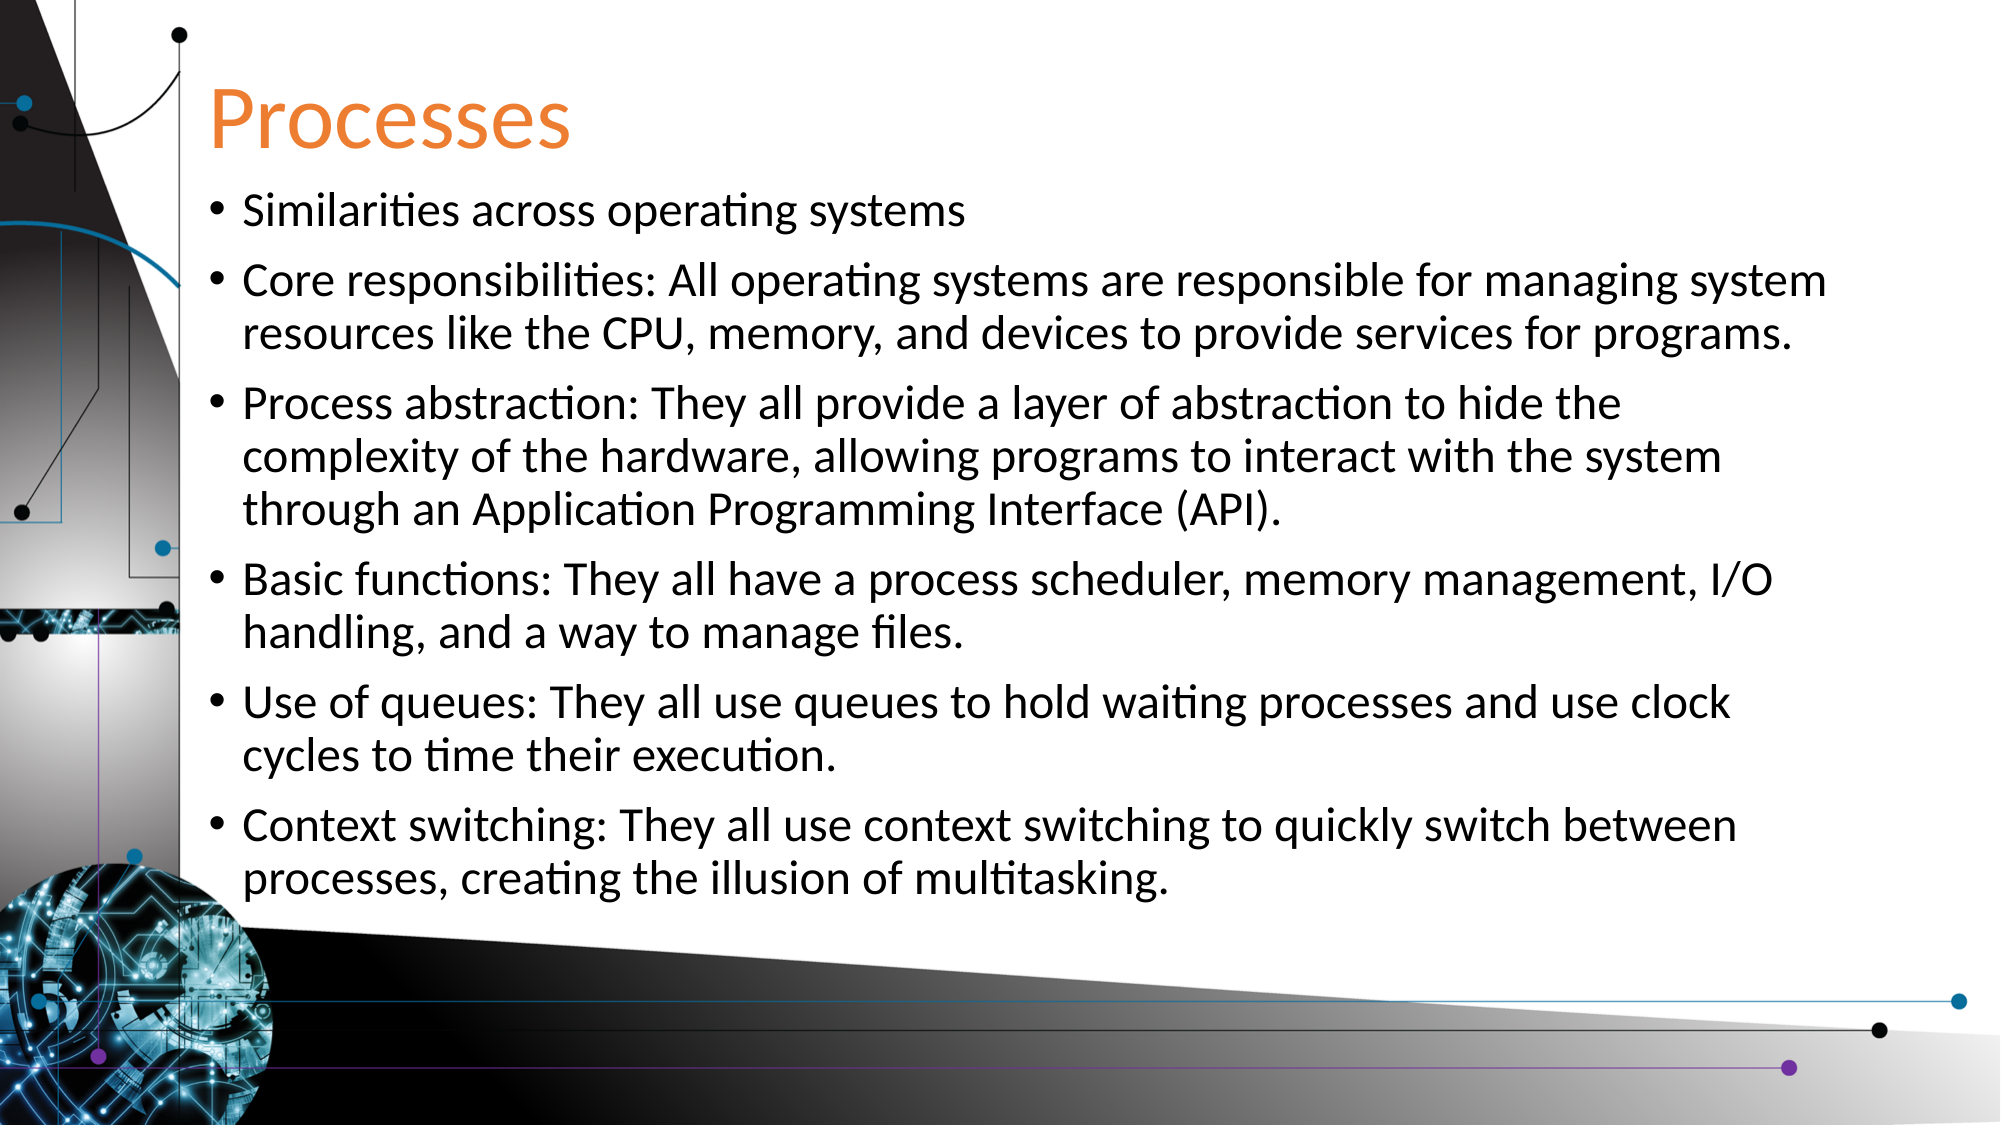

# Processes
Similarities across operating systems
Core responsibilities: All operating systems are responsible for managing system resources like the CPU, memory, and devices to provide services for programs.
Process abstraction: They all provide a layer of abstraction to hide the complexity of the hardware, allowing programs to interact with the system through an Application Programming Interface (API).
Basic functions: They all have a process scheduler, memory management, I/O handling, and a way to manage files.
Use of queues: They all use queues to hold waiting processes and use clock cycles to time their execution.
Context switching: They all use context switching to quickly switch between processes, creating the illusion of multitasking.